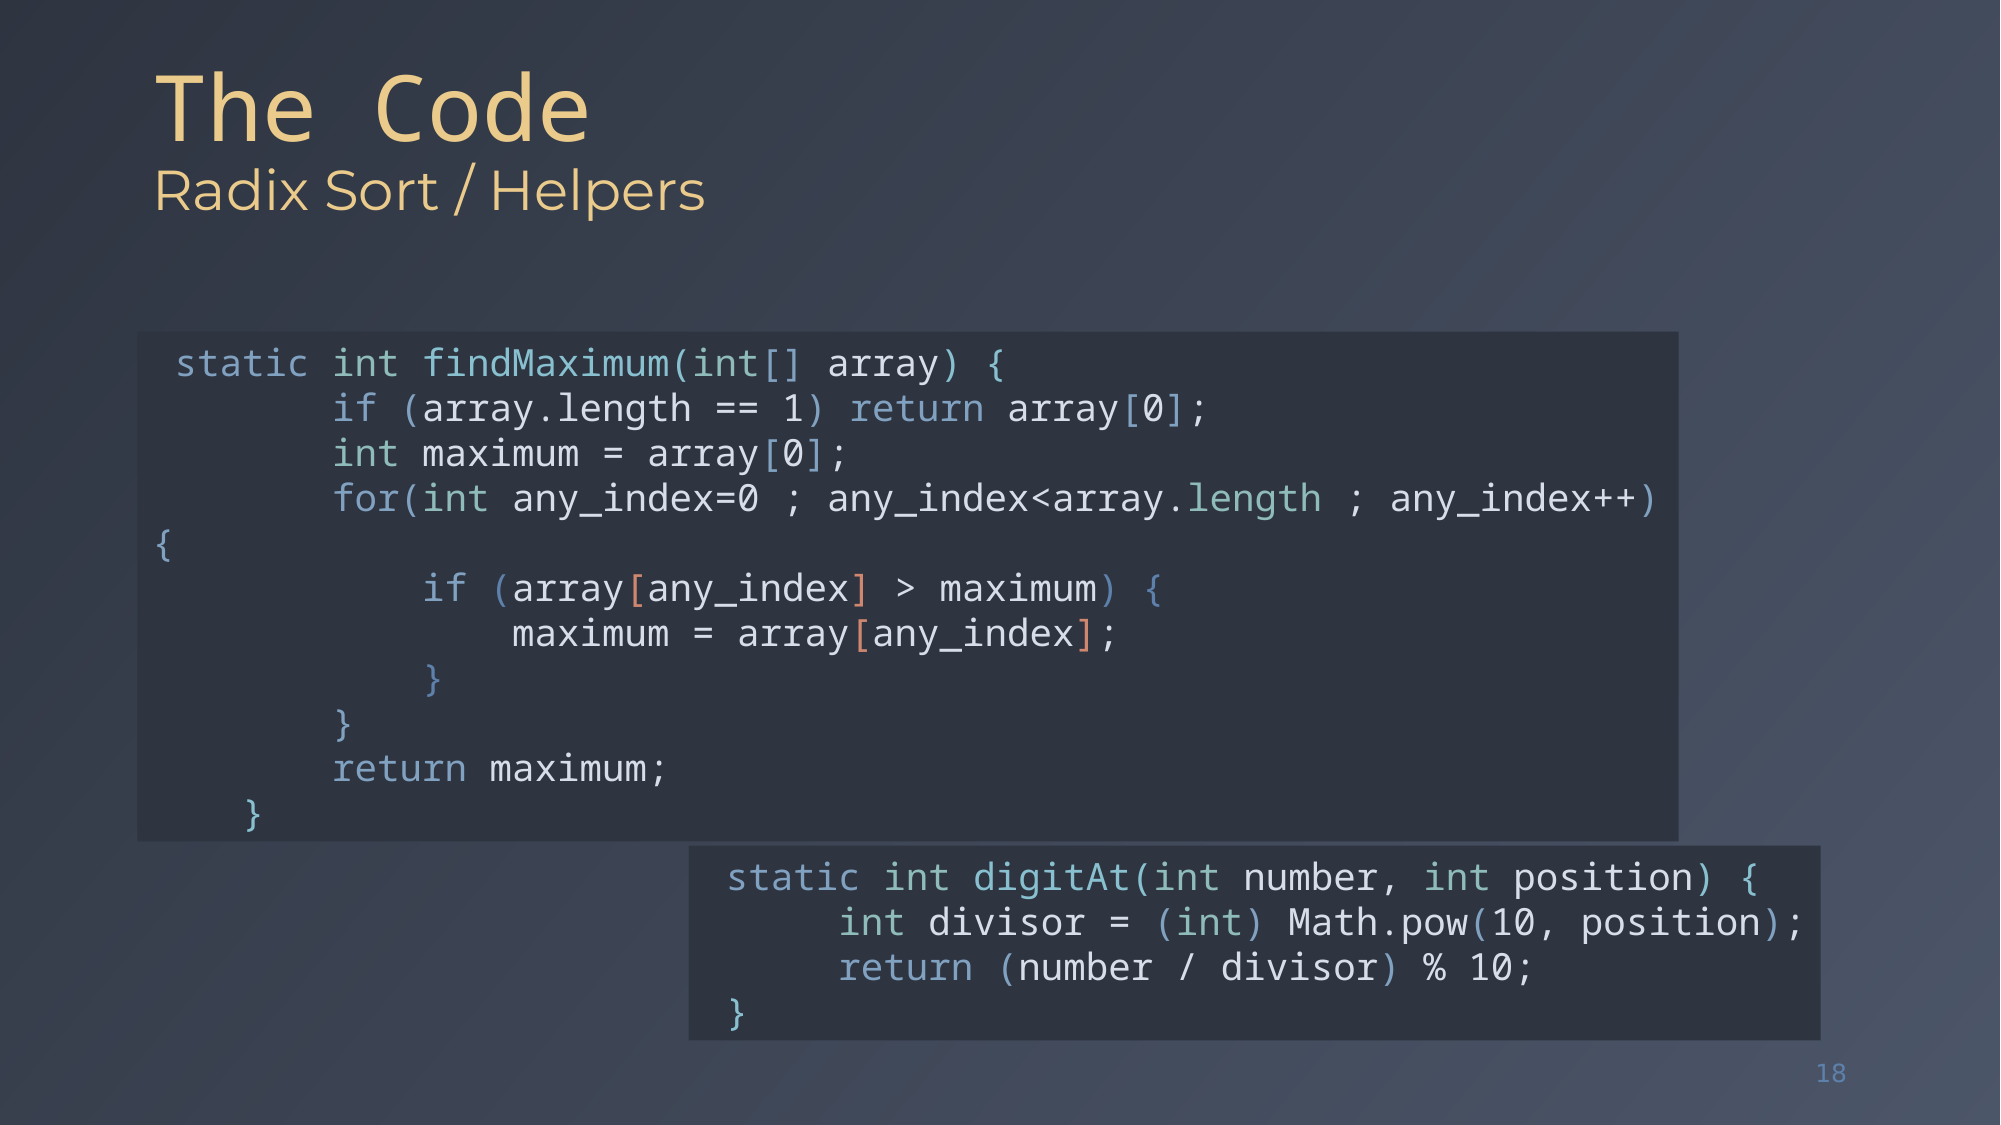

# The Code Radix Sort / Helpers
 static int findMaximum(int[] array) {
        if (array.length == 1) return array[0];
        int maximum = array[0];
        for(int any_index=0 ; any_index<array.length ; any_index++) {
            if (array[any_index] > maximum) {
                maximum = array[any_index];
            }
        }
        return maximum;
    }
 static int digitAt(int number, int position) {
      int divisor = (int) Math.pow(10, position);
      return (number / divisor) % 10;
 }
18